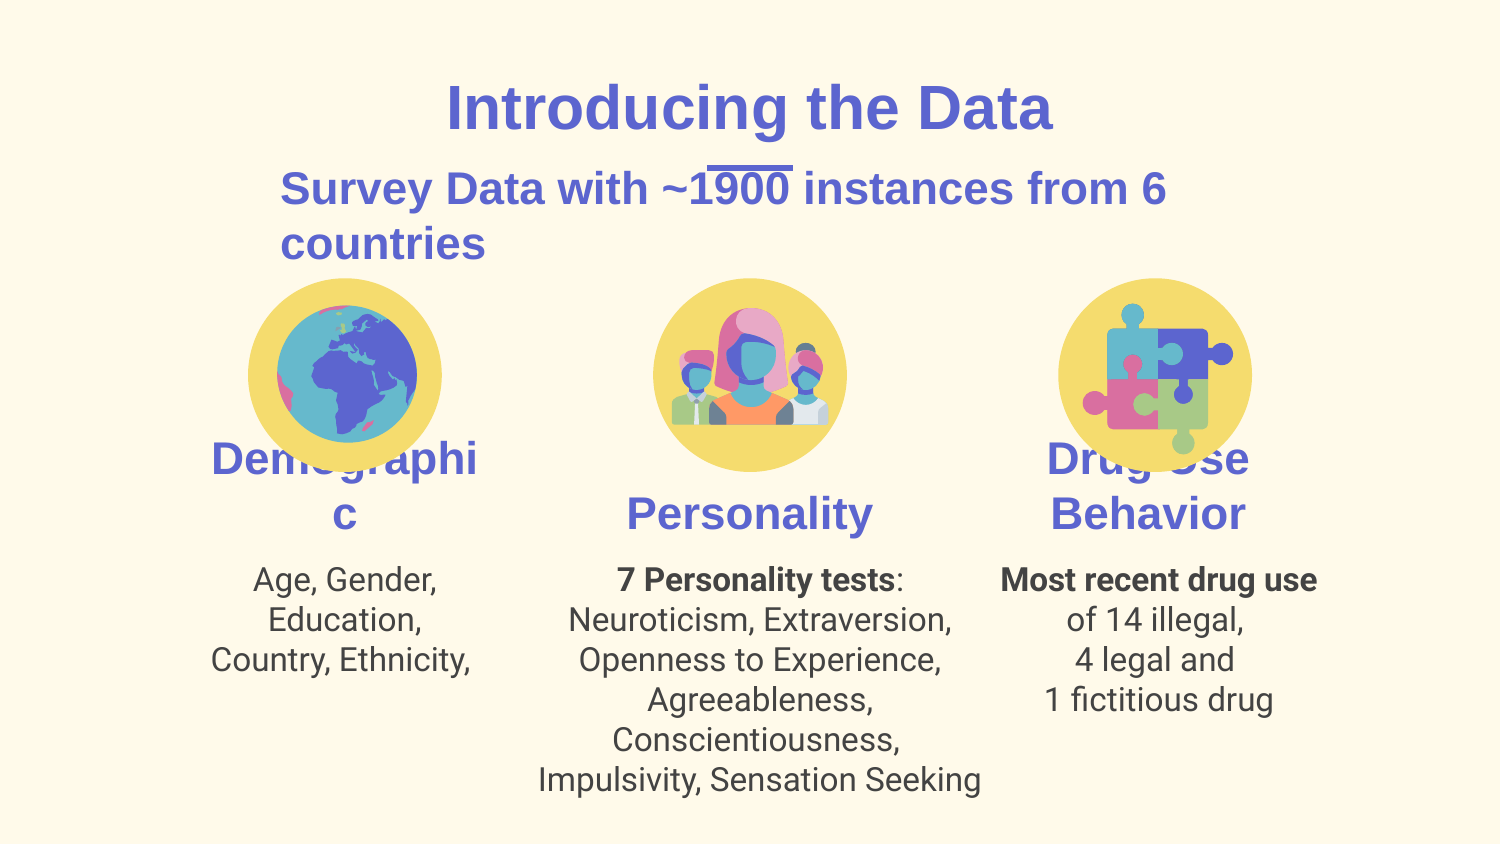

Introducing the Data
Survey Data with ~1900 instances from 6 countries

# Demographic
Personality
Drug Use Behavior
Age, Gender, Education, Country, Ethnicity,
7 Personality tests:
Neuroticism, Extraversion, Openness to Experience, Agreeableness, Conscientiousness,  Impulsivity, Sensation Seeking
Most recent drug use of 14 illegal,
4 legal and
1 fictitious drug